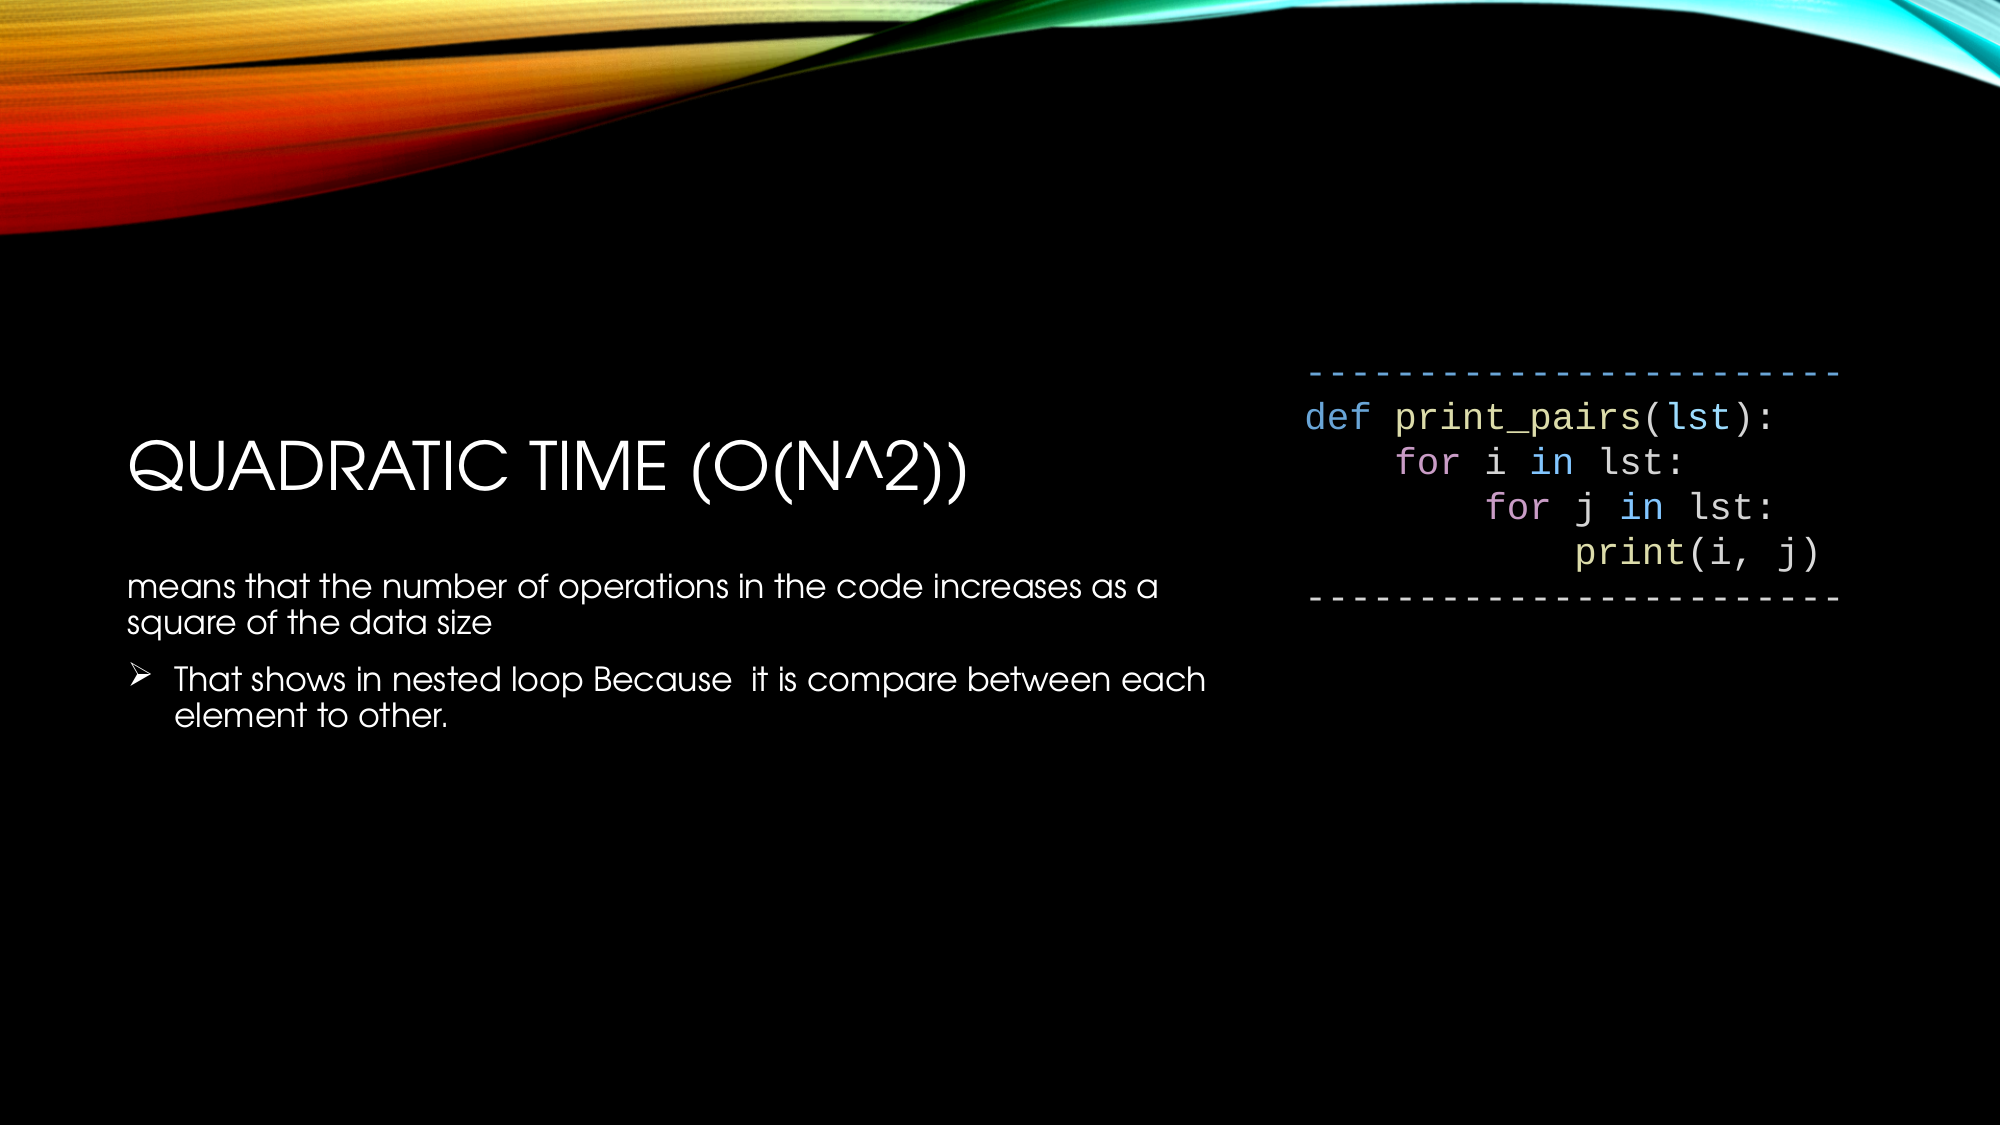

# Quadratic Time (o(n^2))
------------------------
def print_pairs(lst):
    for i in lst:
        for j in lst:
            print(i, j)
------------------------
means that the number of operations in the code increases as a square of the data size
That shows in nested loop Because  it is compare between each element to other.